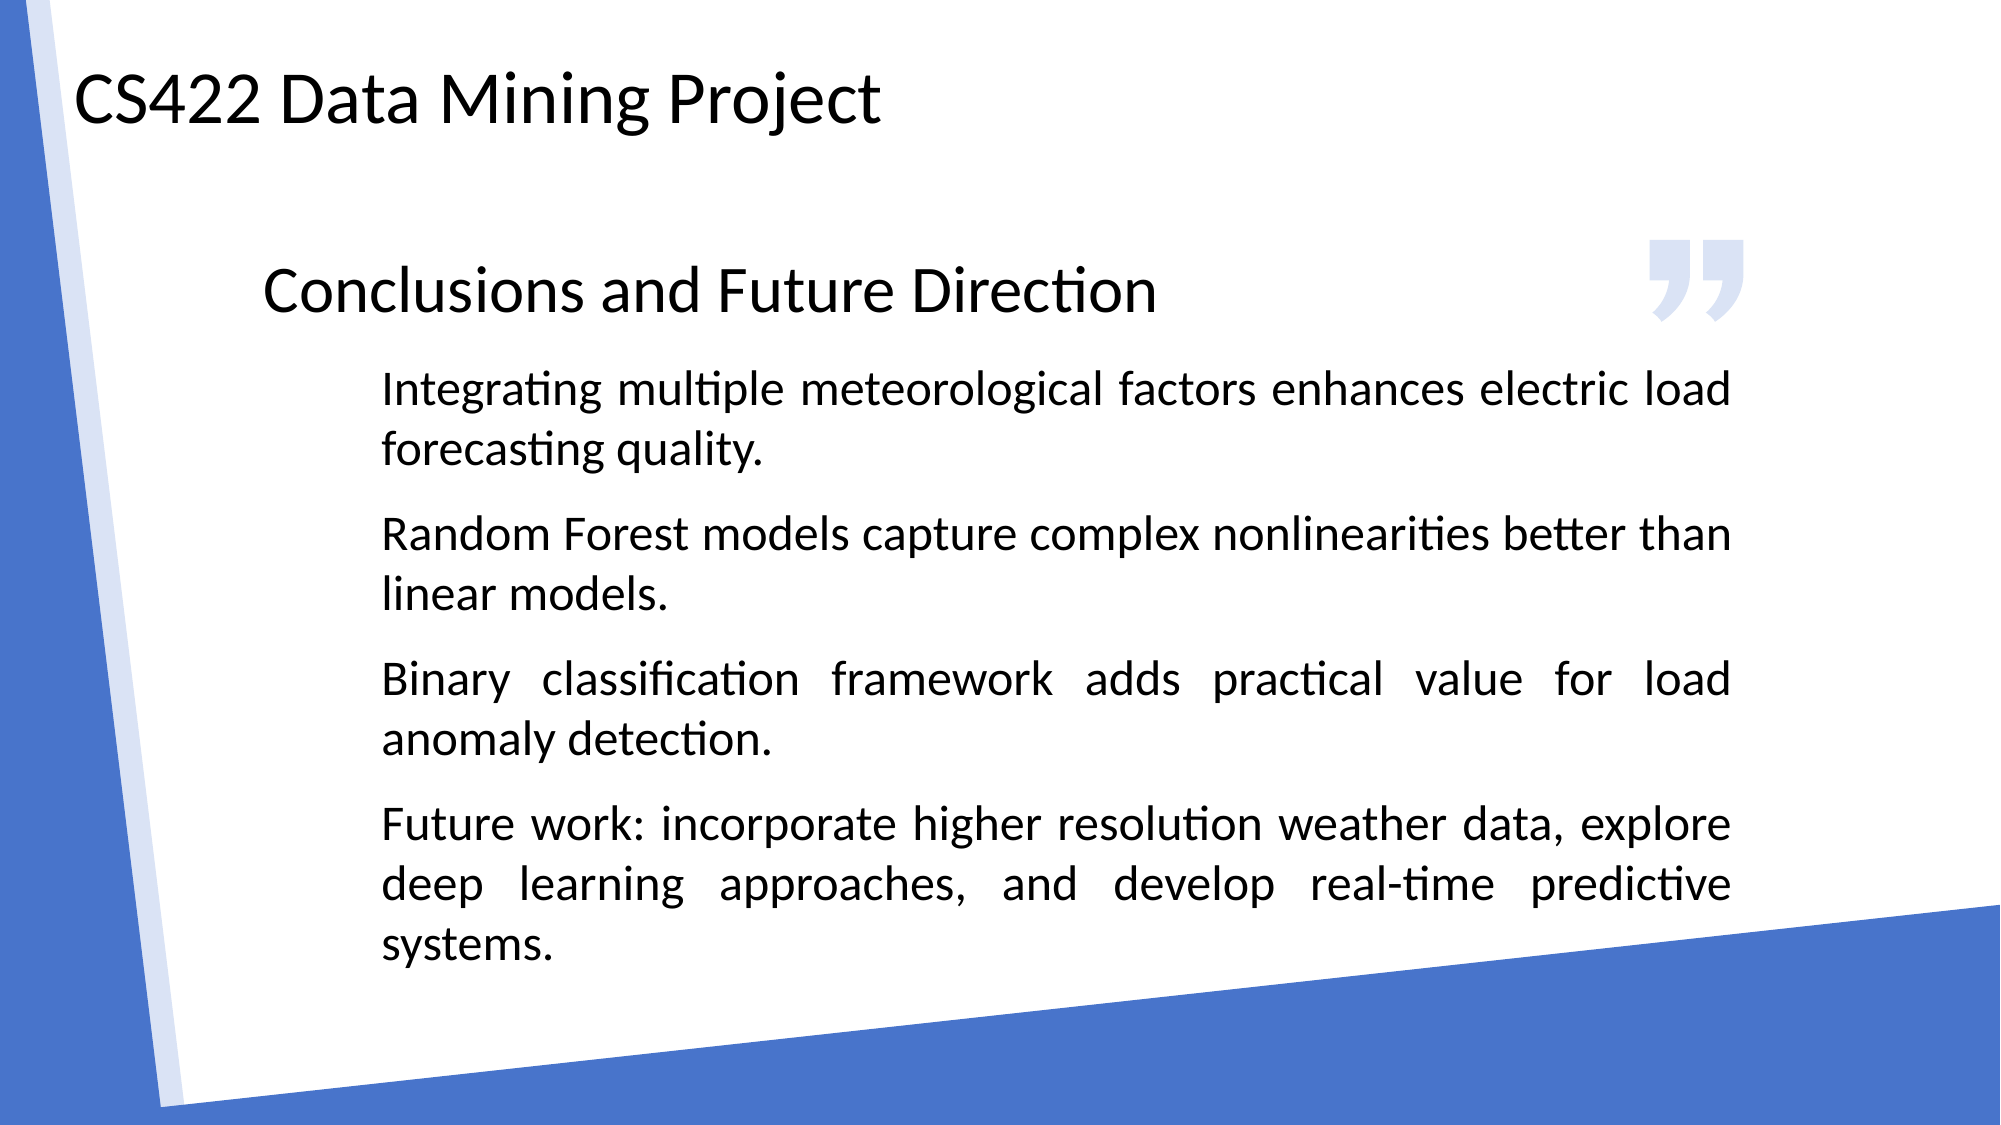

# CS422 Data Mining Project
Conclusions and Future Direction

Integrating multiple meteorological factors enhances electric load forecasting quality.
Random Forest models capture complex nonlinearities better than linear models.
Binary classification framework adds practical value for load anomaly detection.
Future work: incorporate higher resolution weather data, explore deep learning approaches, and develop real-time predictive systems.